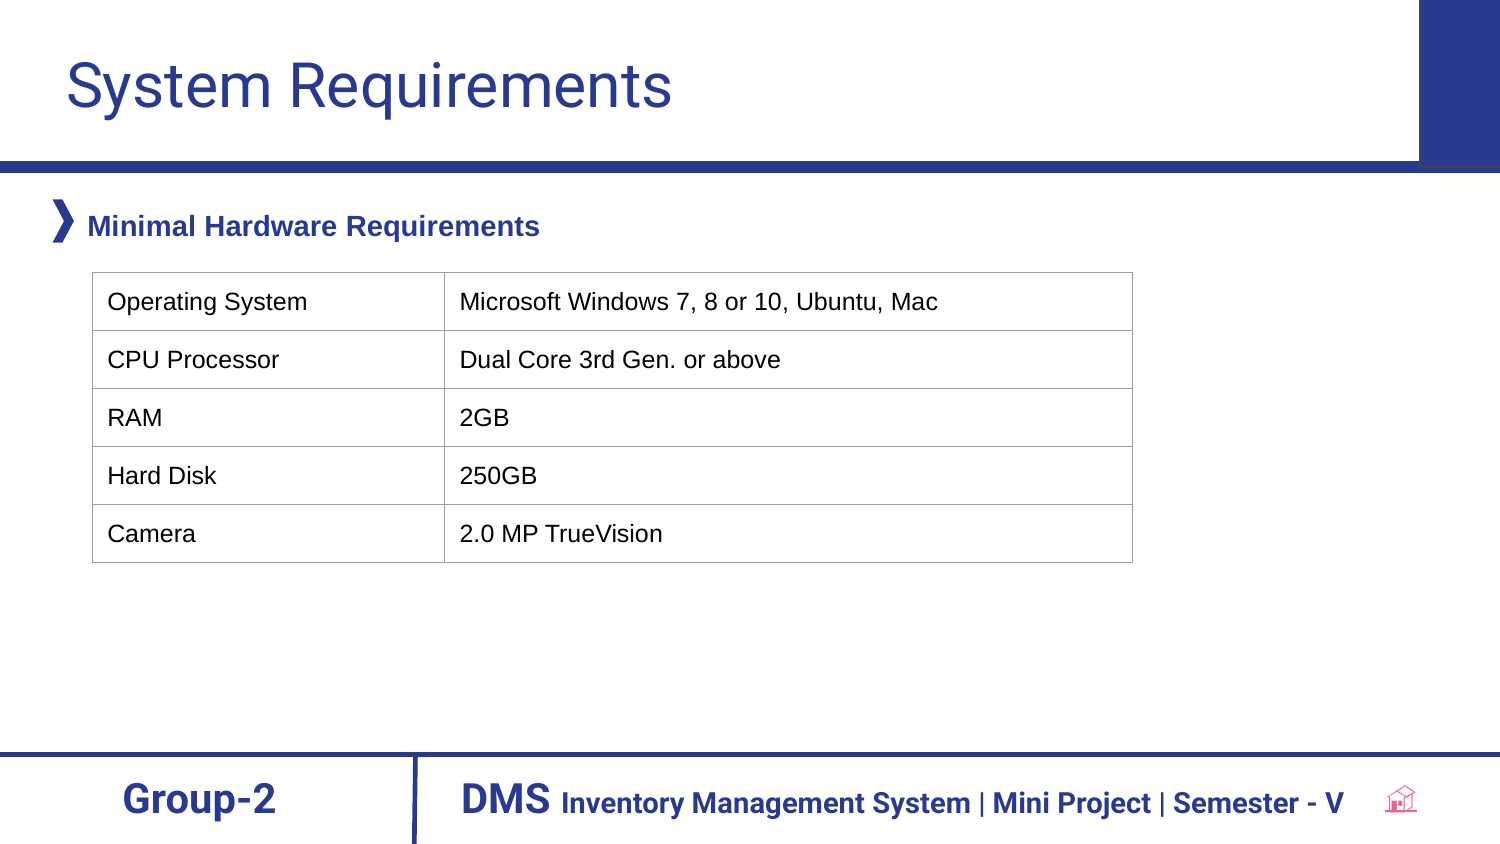

# System Requirements
Minimal Hardware Requirements

| Operating System | Microsoft Windows 7, 8 or 10, Ubuntu, Mac |
| --- | --- |
| CPU Processor | Dual Core 3rd Gen. or above |
| RAM | 2GB |
| Hard Disk | 250GB |
| Camera | 2.0 MP TrueVision |
Group-2
  DMS Inventory Management System | Mini Project | Semester - V
🏠